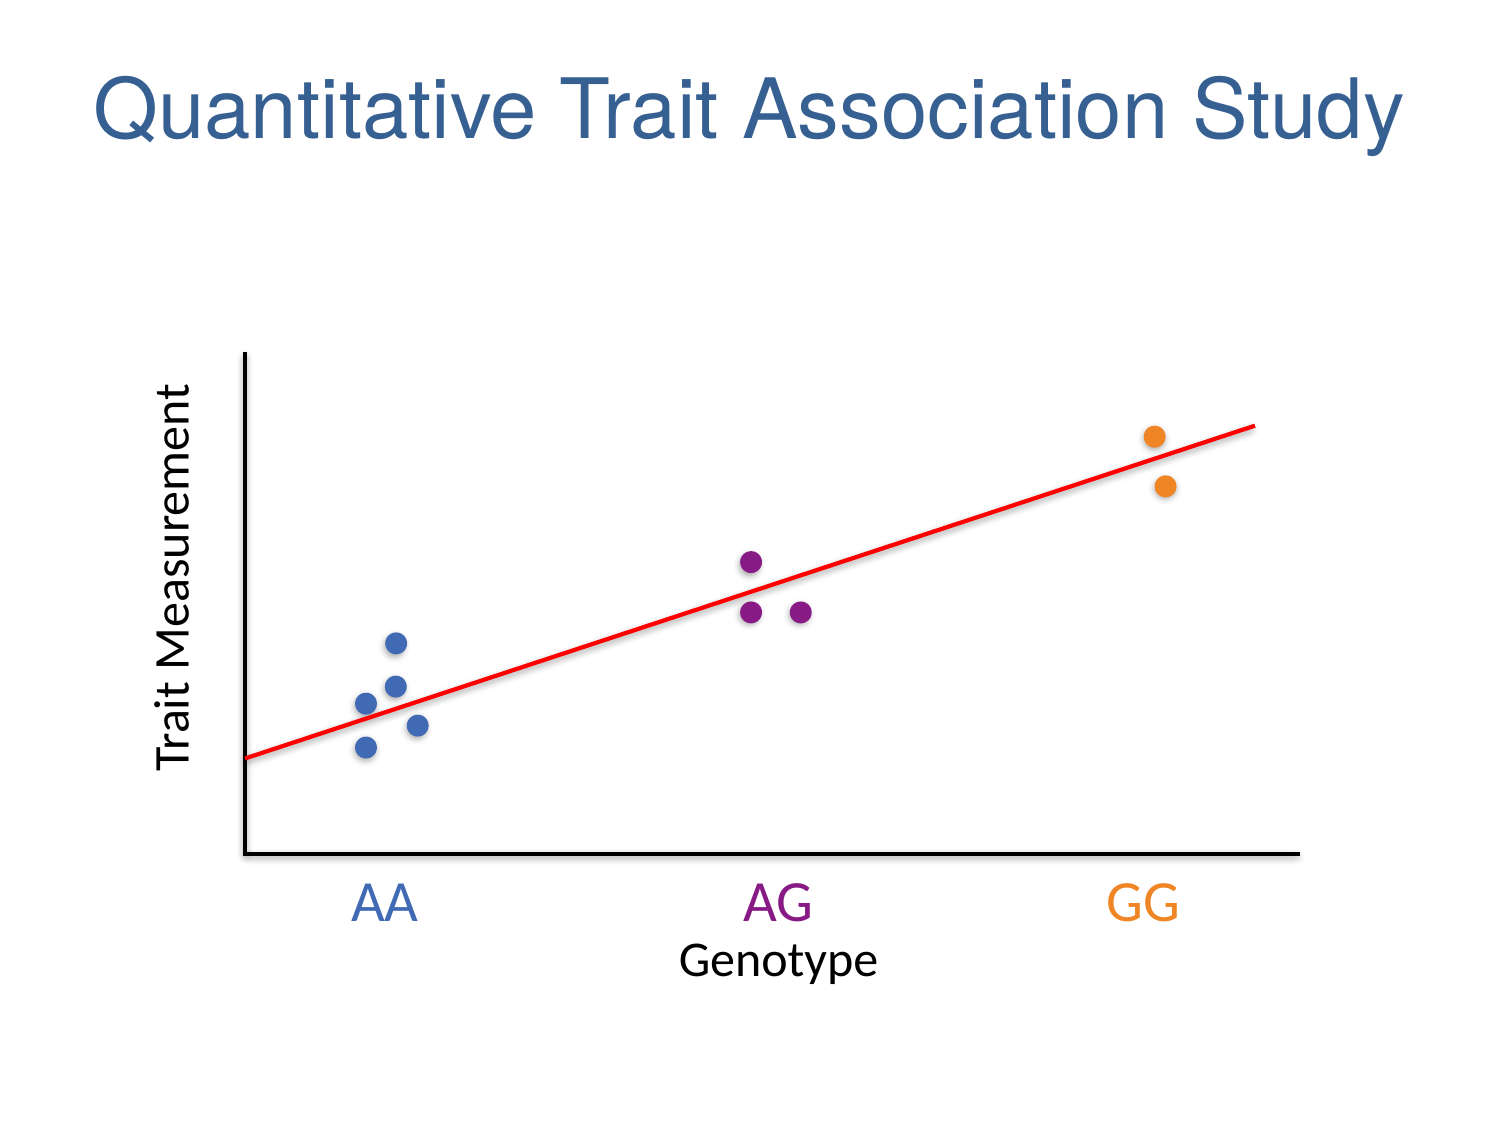

# Quantitative Trait Association Study

Trait Measurement

AA
AG
GG
Genotype